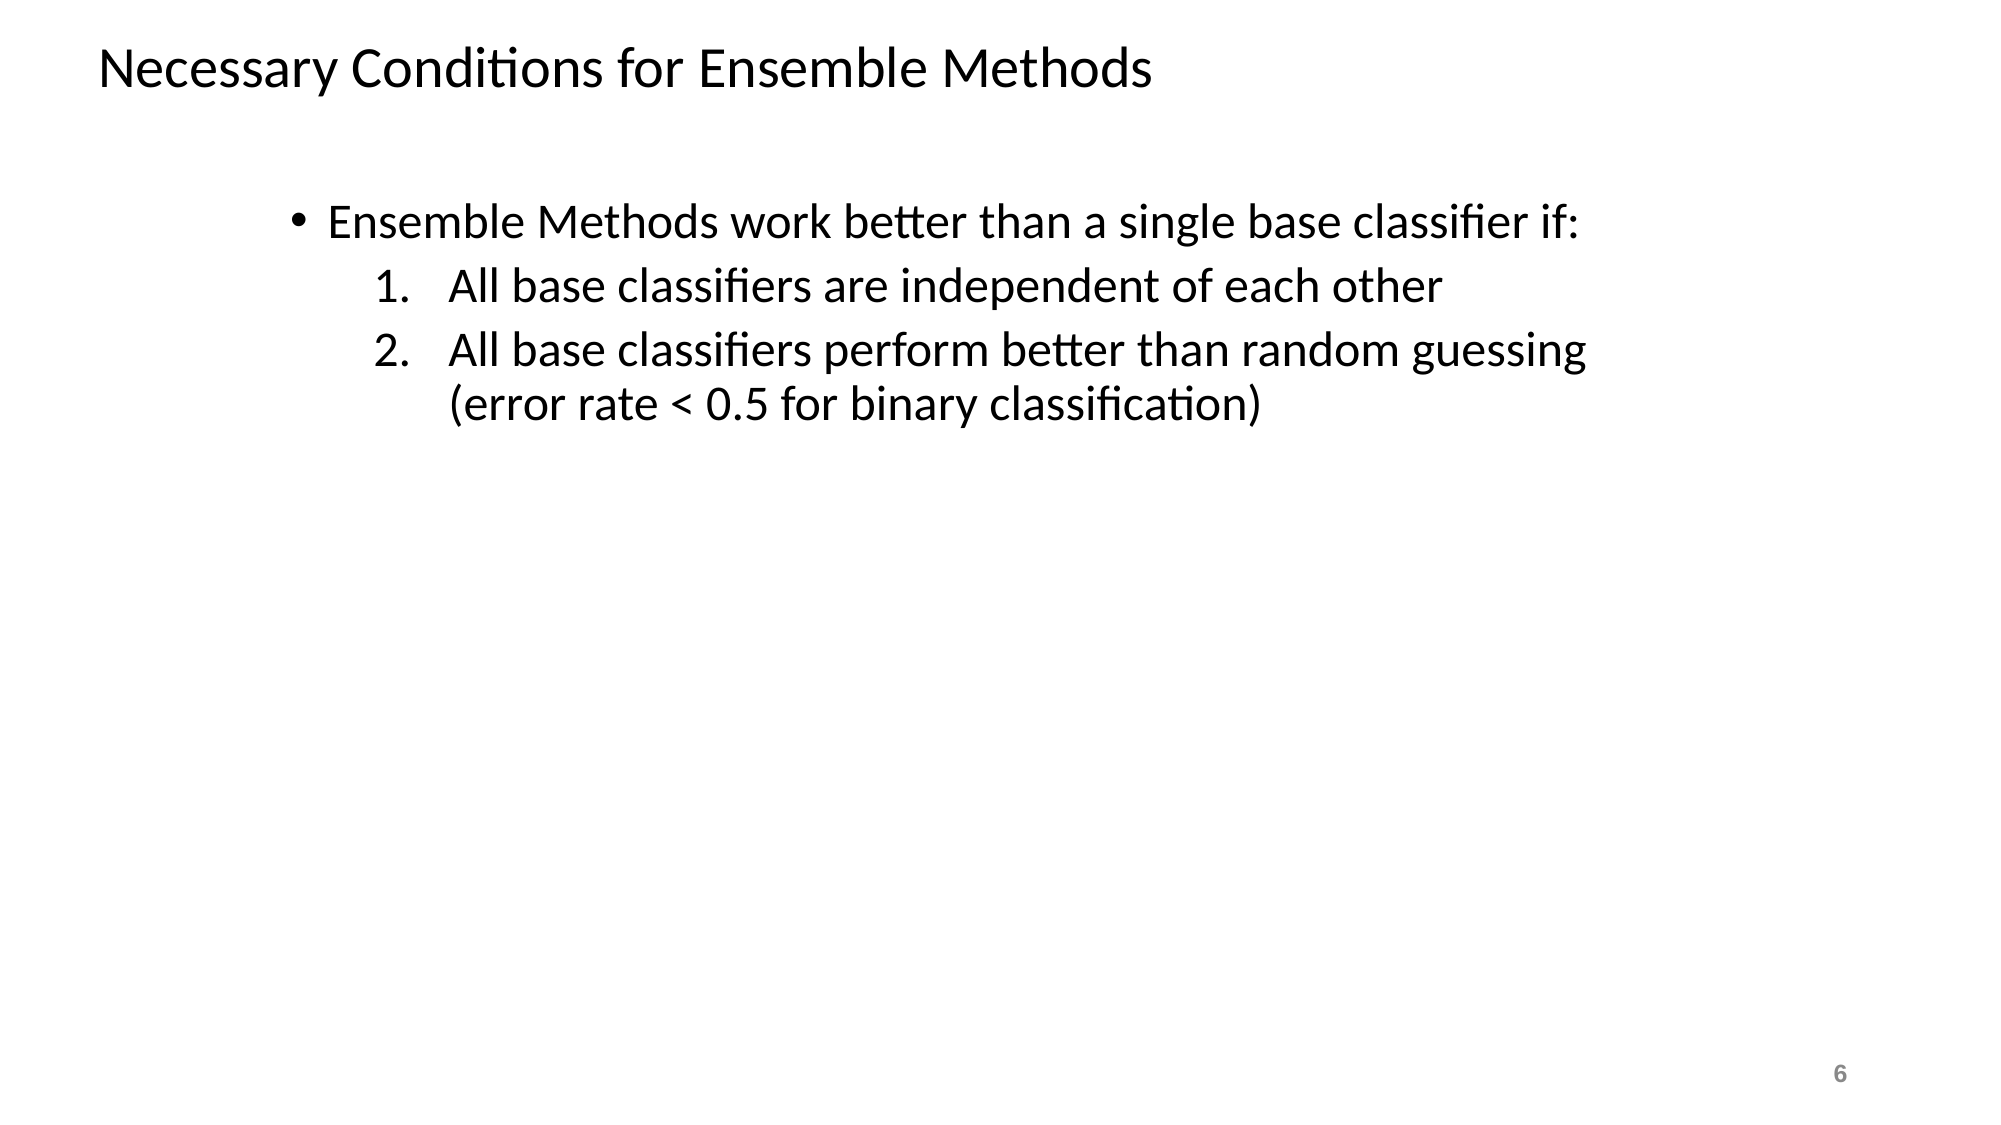

# Necessary Conditions for Ensemble Methods
Ensemble Methods work better than a single base classifier if:
All base classifiers are independent of each other
All base classifiers perform better than random guessing (error rate < 0.5 for binary classification)

6